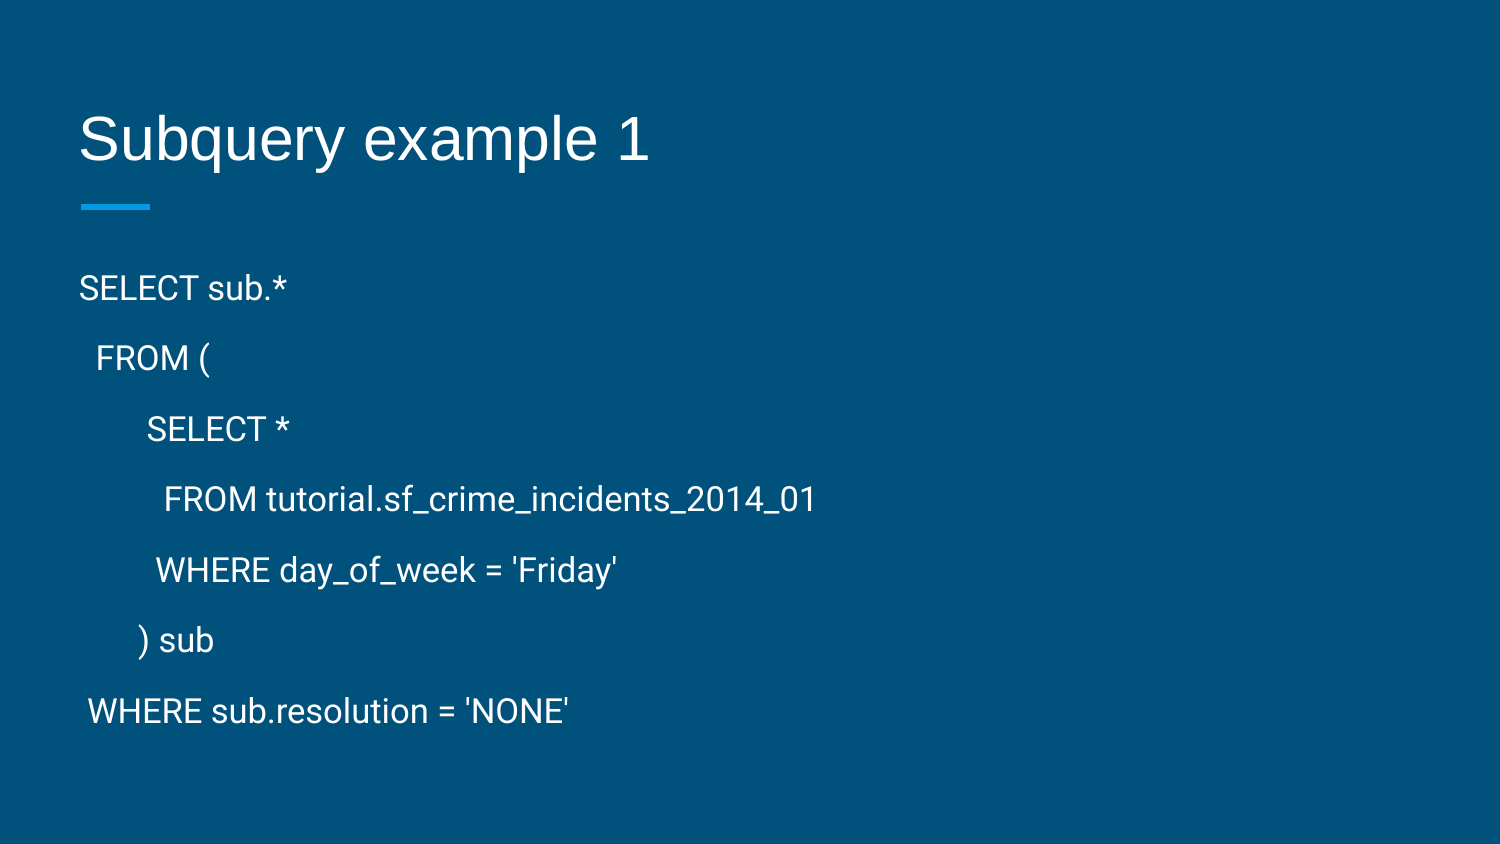

# Subquery example 1
SELECT sub.*
  FROM (
        SELECT *
          FROM tutorial.sf_crime_incidents_2014_01
         WHERE day_of_week = 'Friday'
       ) sub
 WHERE sub.resolution = 'NONE'